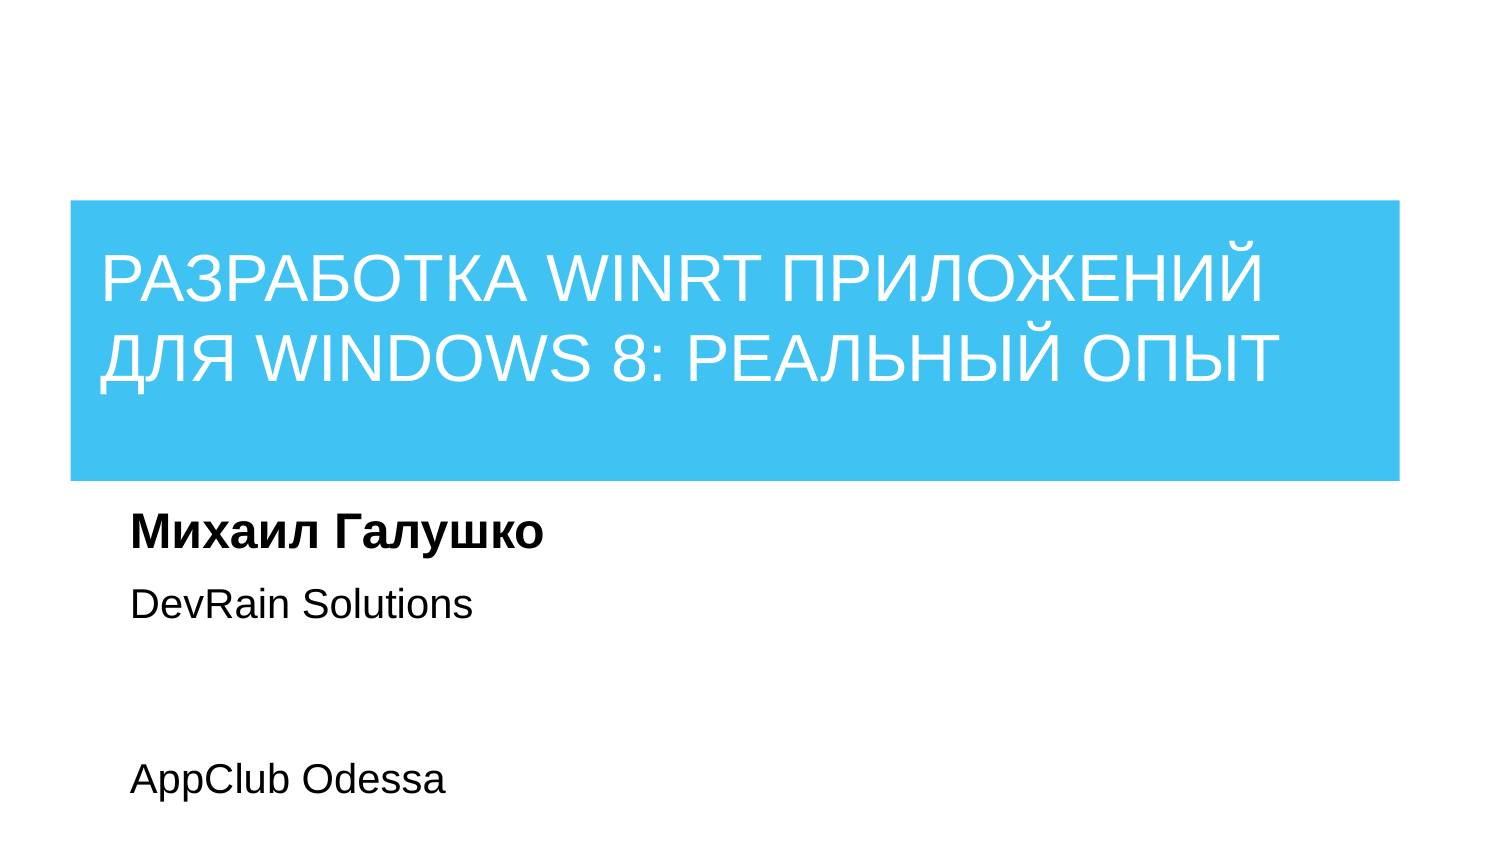

# РАЗРАБОТКА WINRT ПРИЛОЖЕНИЙ ДЛЯ WINDOWS 8: РЕАЛЬНЫЙ ОПЫТ
Михаил Галушко
DevRain Solutions

AppClub Odessa